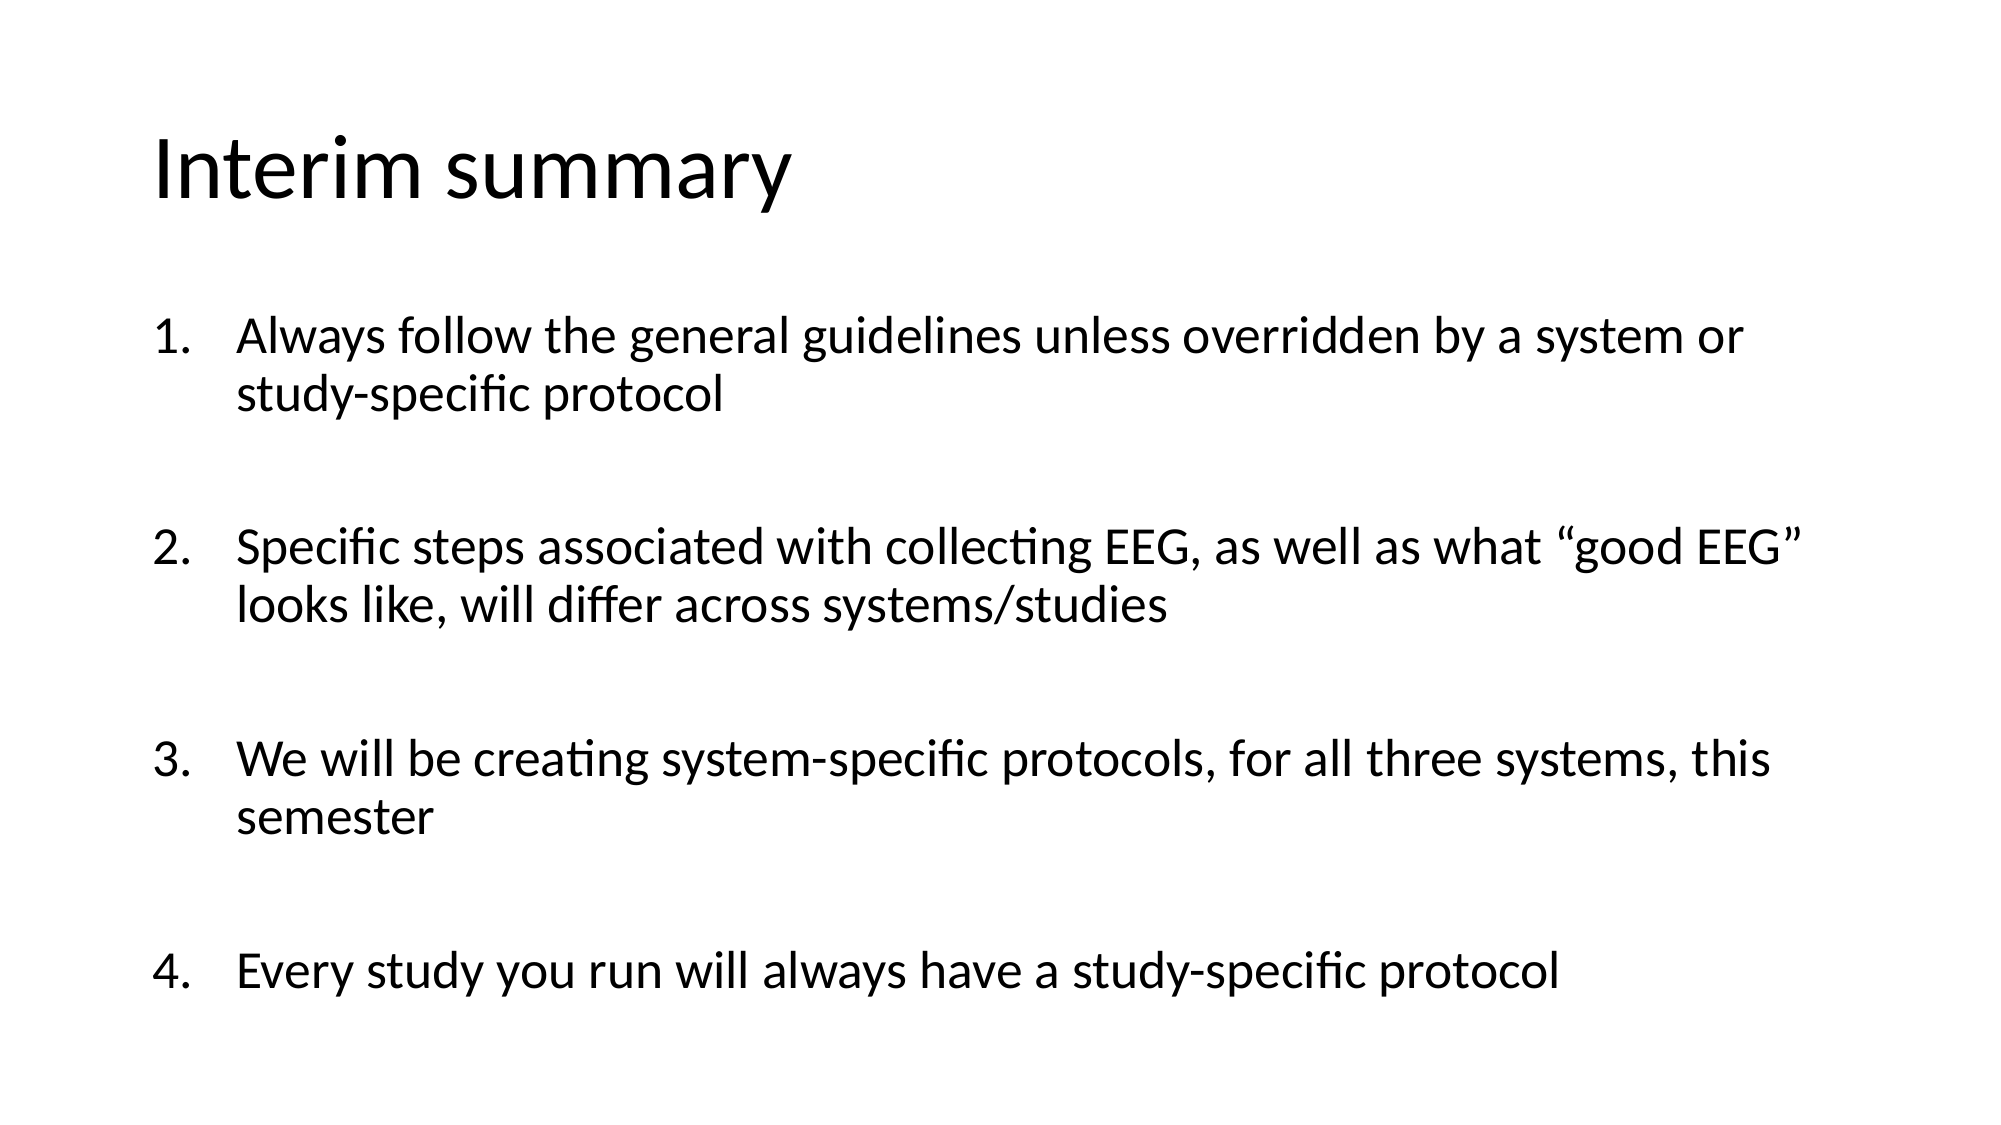

# Interim summary
Always follow the general guidelines unless overridden by a system or study-specific protocol

Specific steps associated with collecting EEG, as well as what “good EEG” looks like, will differ across systems/studies

We will be creating system-specific protocols, for all three systems, this semester

Every study you run will always have a study-specific protocol